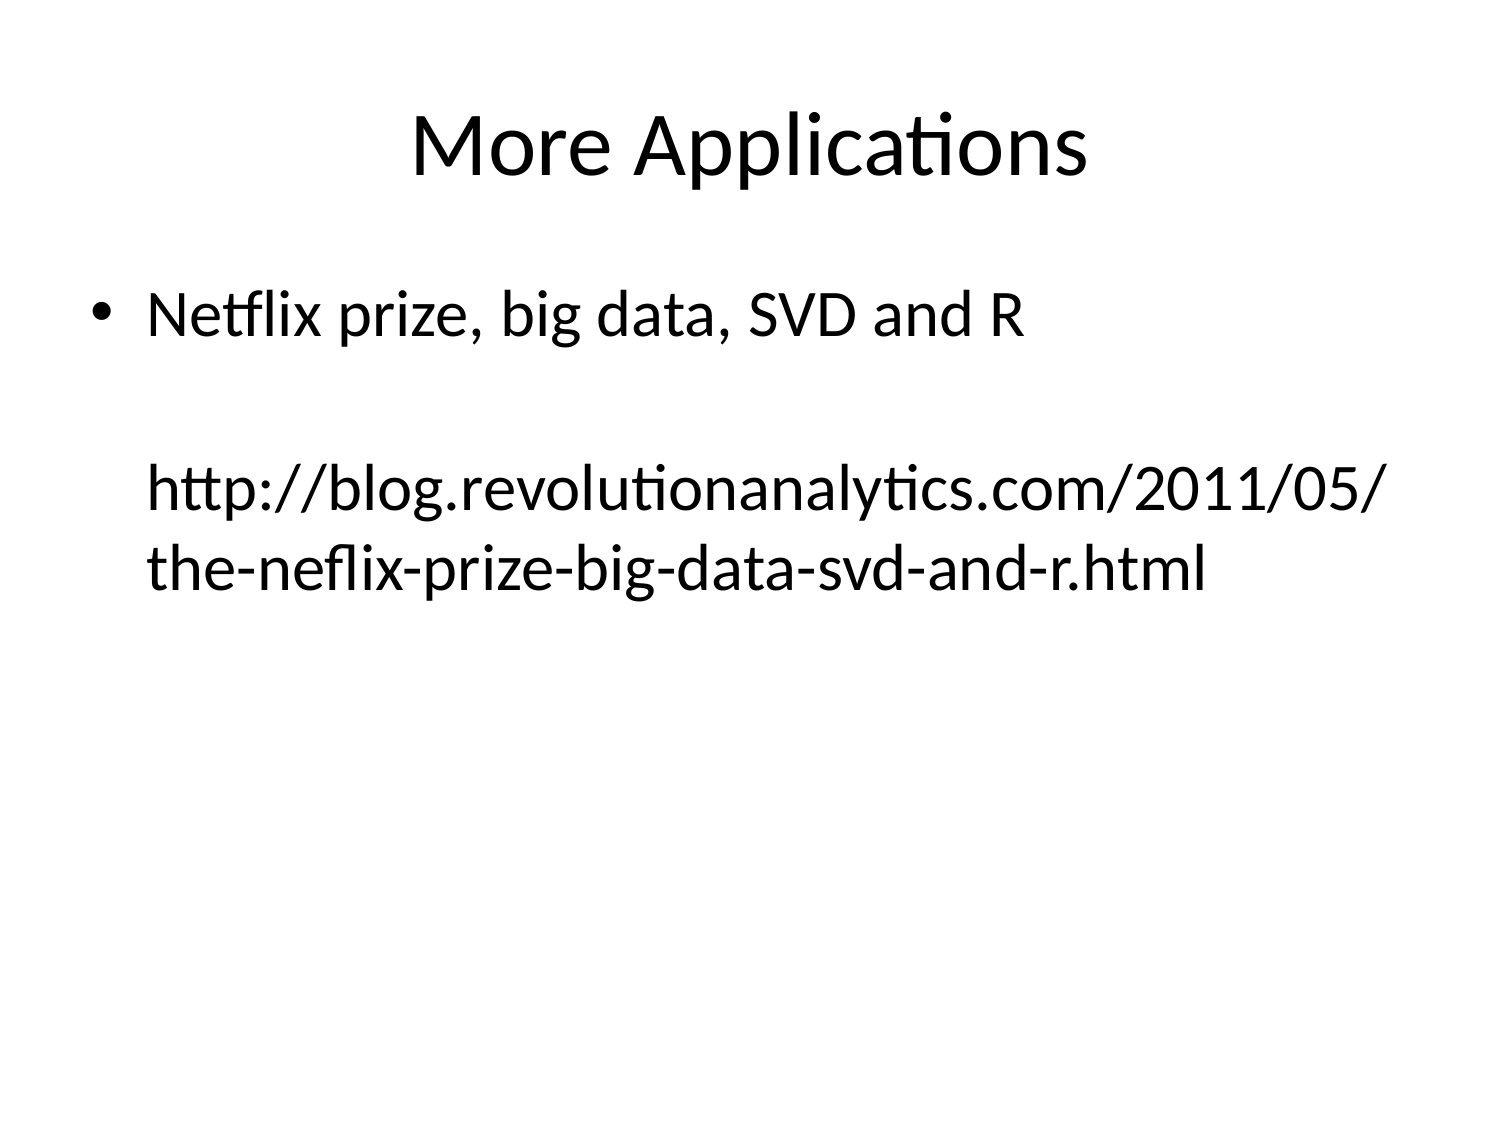

# More Applications
Netflix prize, big data, SVD and R
 http://blog.revolutionanalytics.com/2011/05/the-neflix-prize-big-data-svd-and-r.html